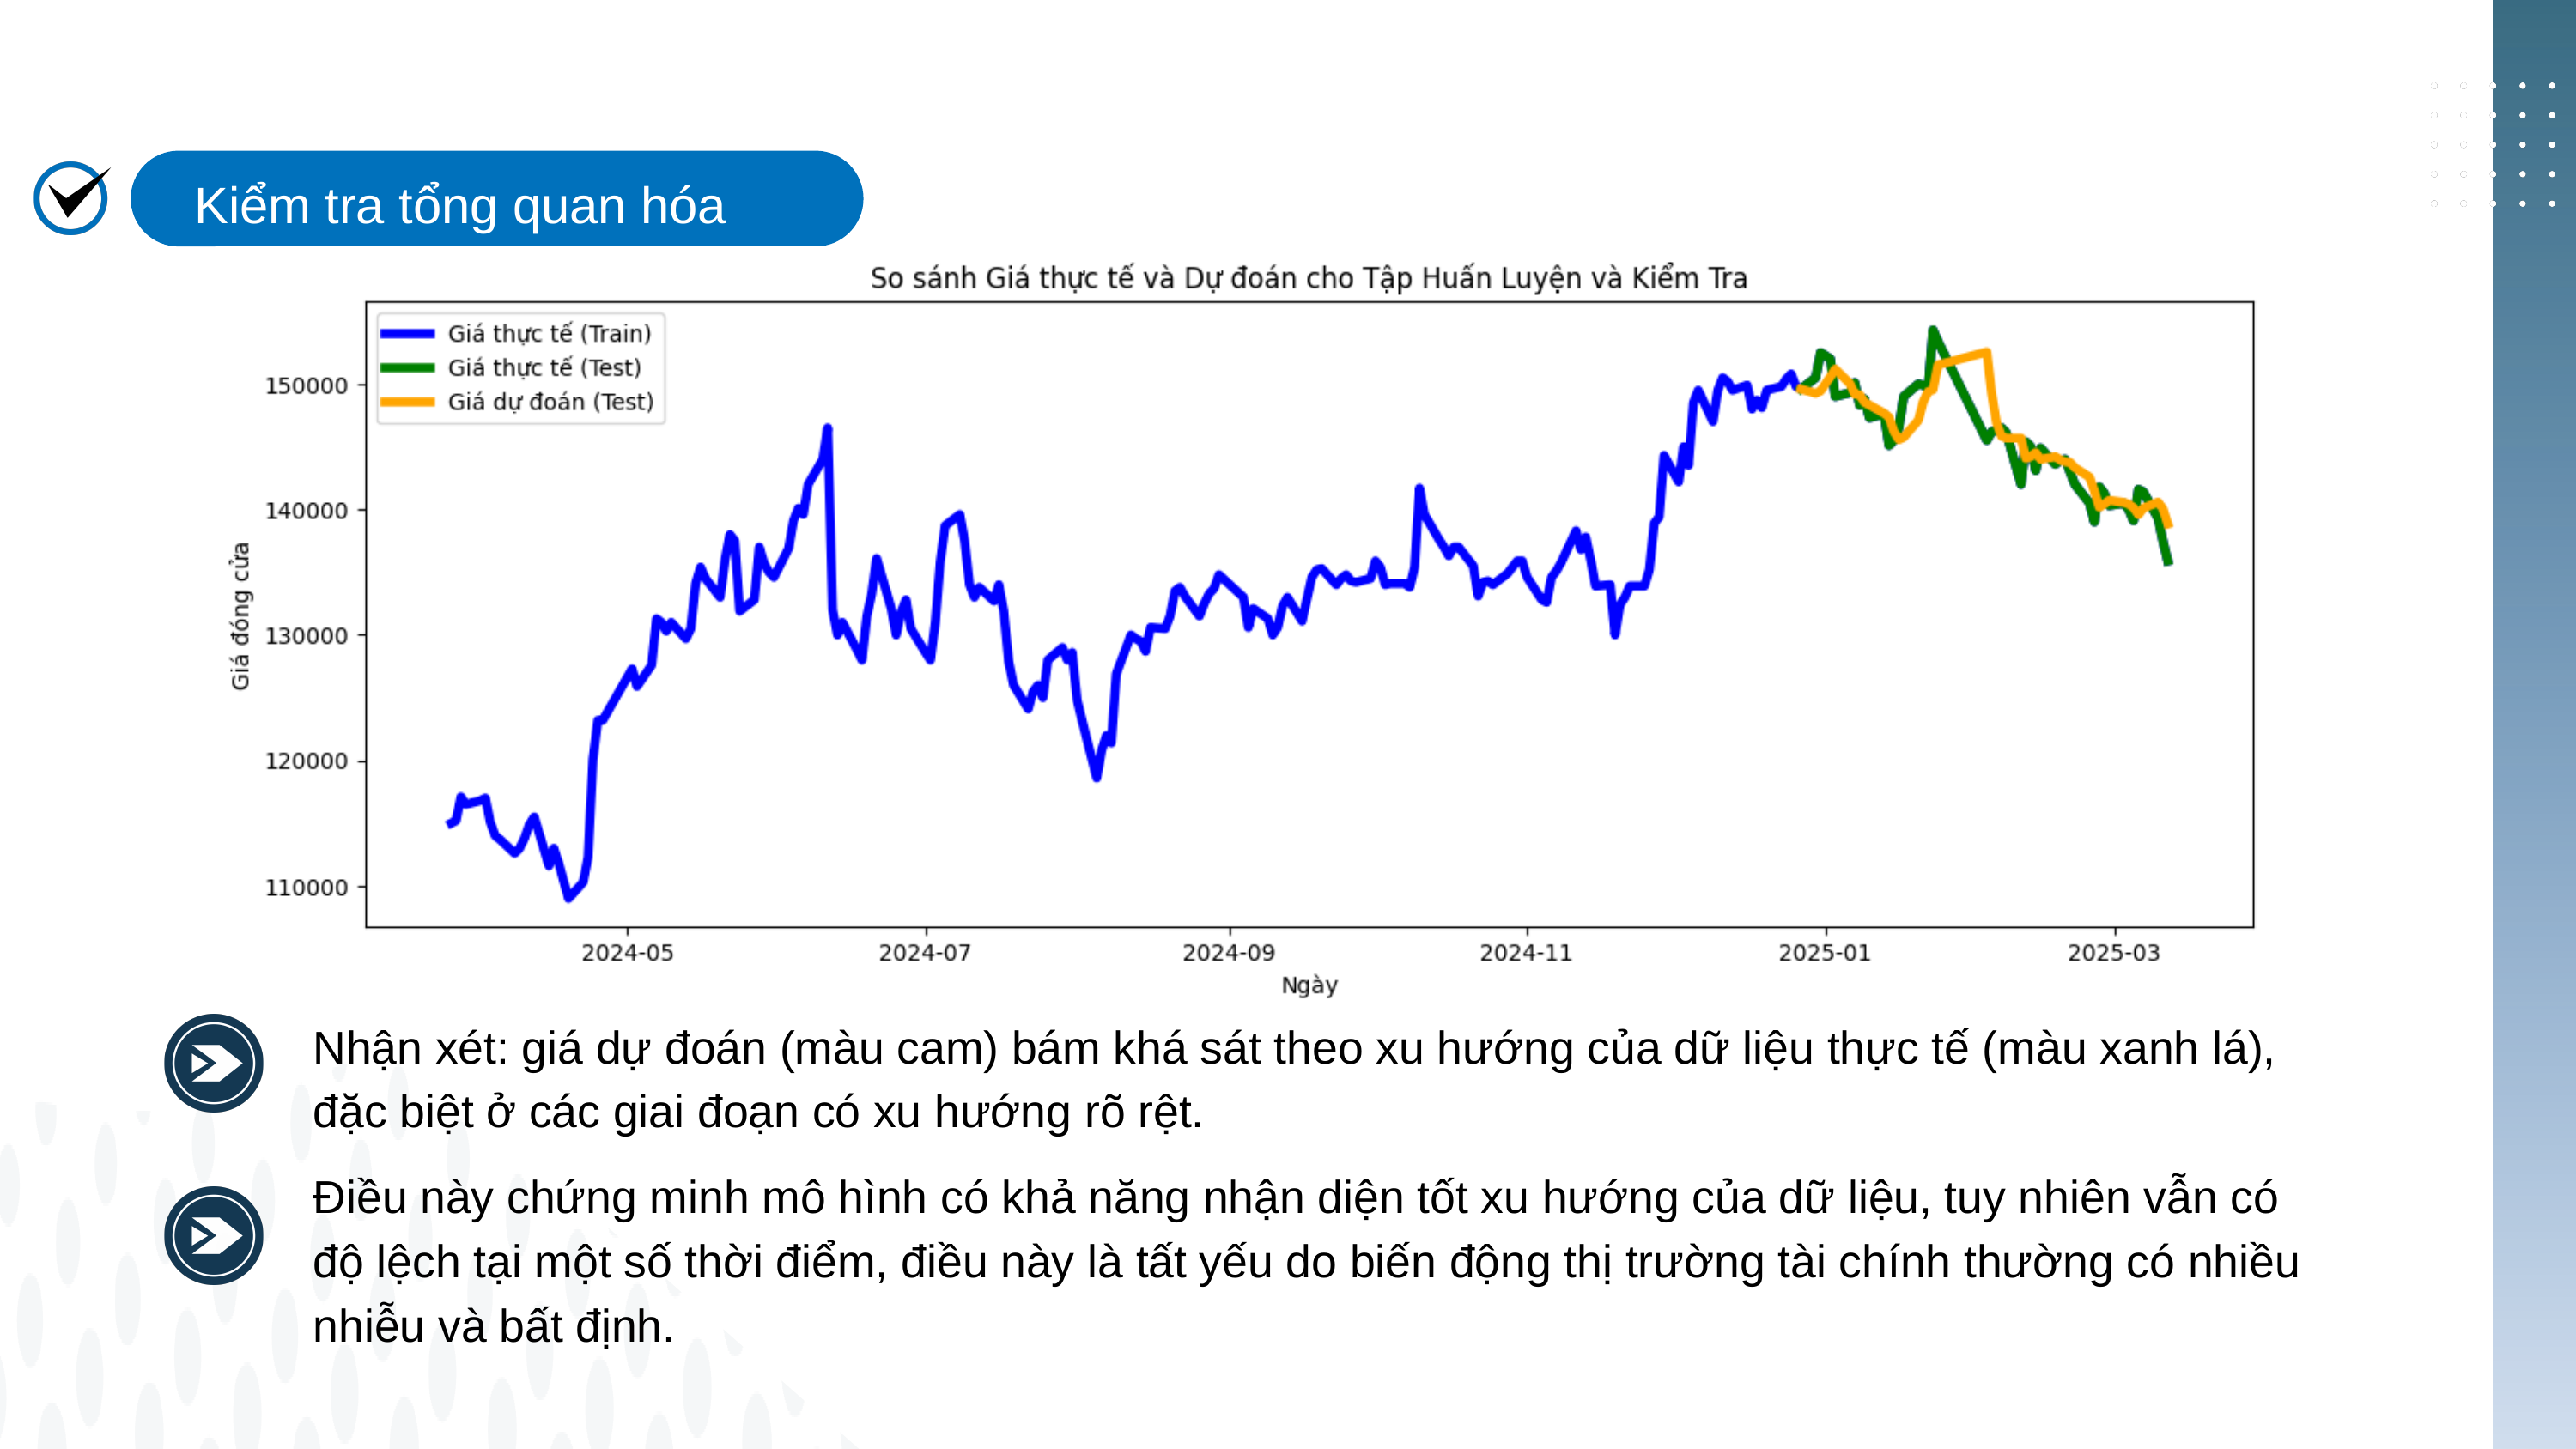

Kiểm tra tổng quan hóa

Nhận xét: giá dự đoán (màu cam) bám khá sát theo xu hướng của dữ liệu thực tế (màu xanh lá), đặc biệt ở các giai đoạn có xu hướng rõ rệt.

Điều này chứng minh mô hình có khả năng nhận diện tốt xu hướng của dữ liệu, tuy nhiên vẫn có độ lệch tại một số thời điểm, điều này là tất yếu do biến động thị trường tài chính thường có nhiều nhiễu và bất định.